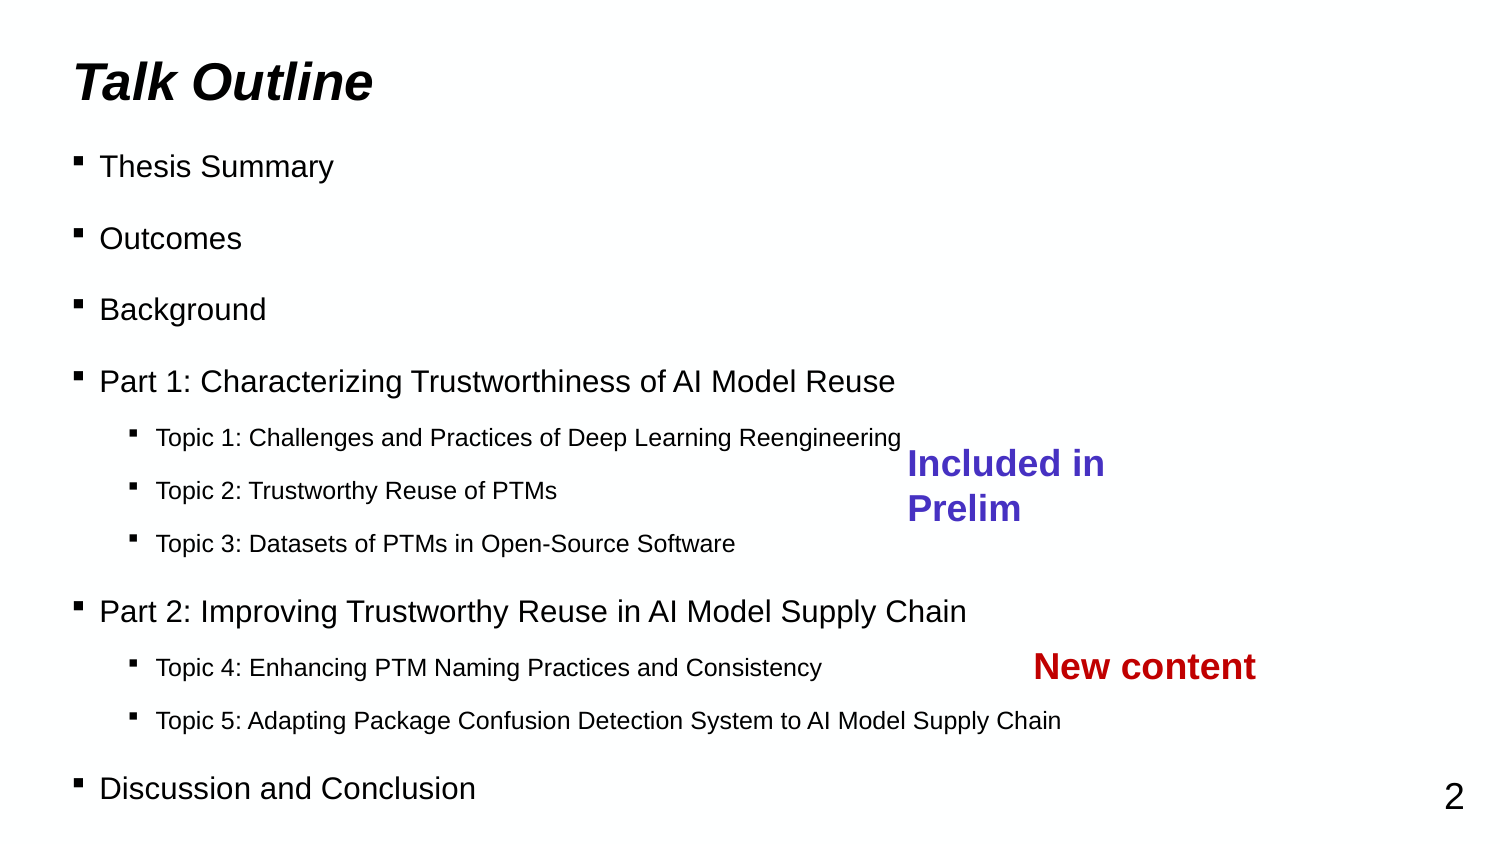

# Talk Outline
Thesis Summary
Outcomes
Background
Part 1: Characterizing Trustworthiness of AI Model Reuse
Topic 1: Challenges and Practices of Deep Learning Reengineering
Topic 2: Trustworthy Reuse of PTMs
Topic 3: Datasets of PTMs in Open-Source Software
Part 2: Improving Trustworthy Reuse in AI Model Supply Chain
Topic 4: Enhancing PTM Naming Practices and Consistency
Topic 5: Adapting Package Confusion Detection System to AI Model Supply Chain
Discussion and Conclusion

Included in Prelim
New content
2